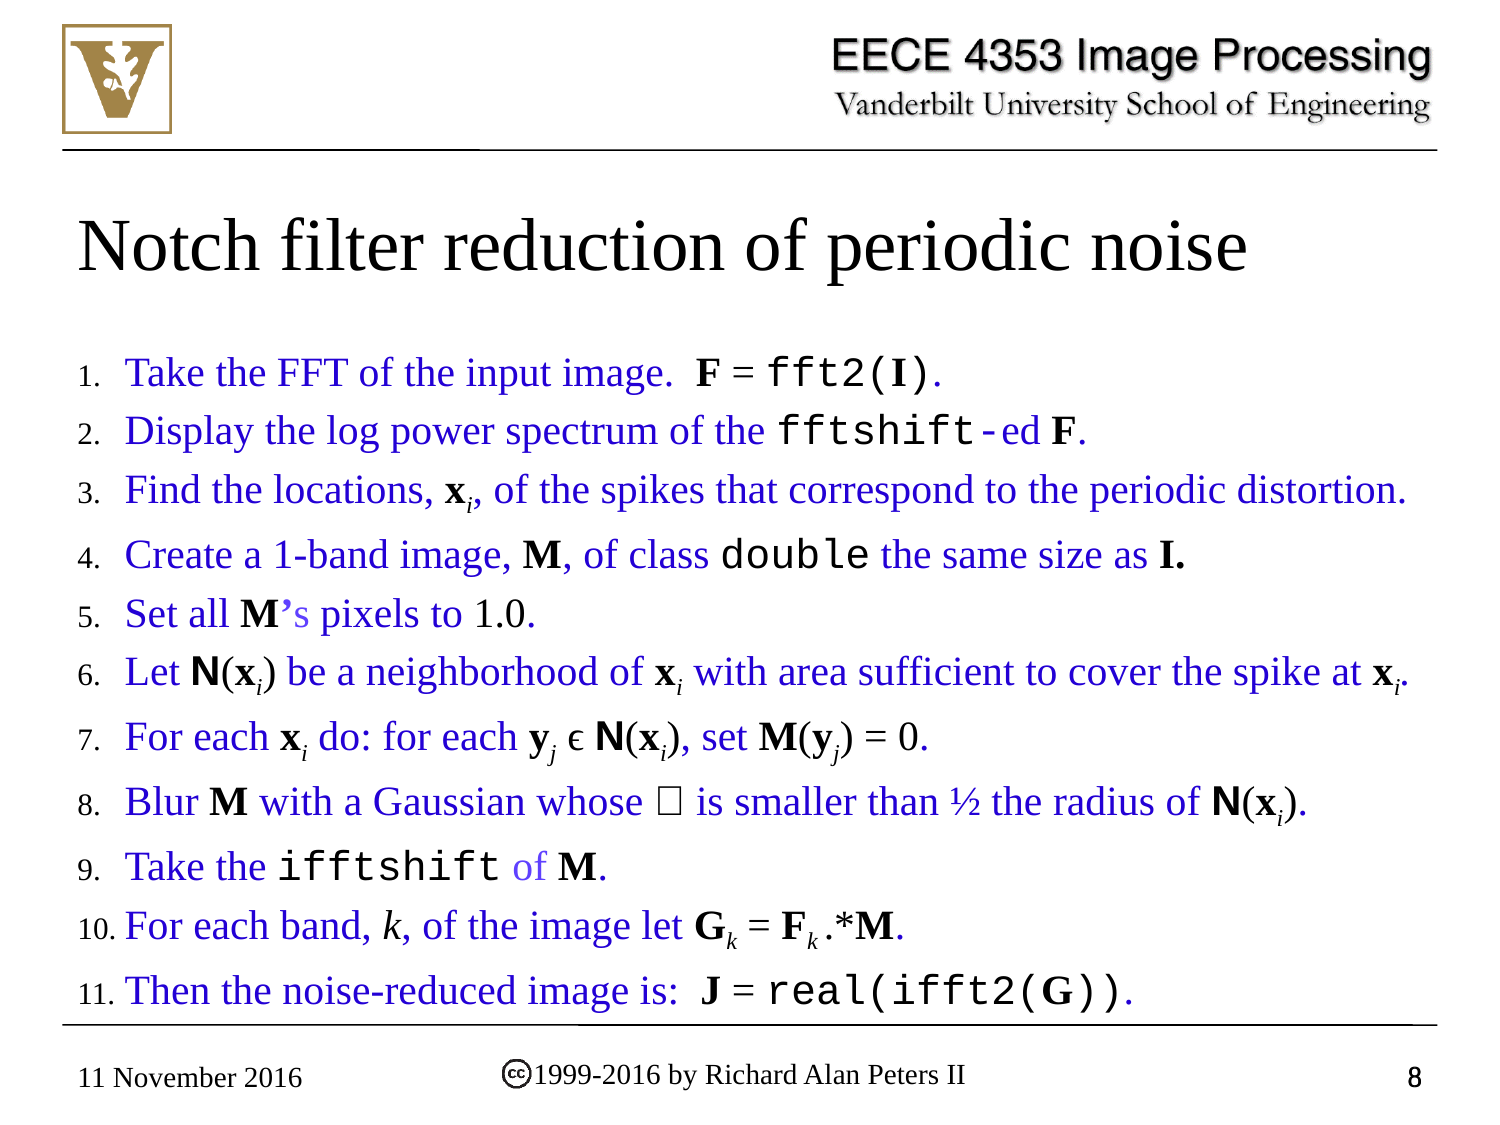

# Notch filter reduction of periodic noise
Take the FFT of the input image.  F = fft2(I).
Display the log power spectrum of the fftshift-ed F.
Find the locations, xi, of the spikes that correspond to the periodic distortion.
Create a 1-band image, M, of class double the same size as I.
Set all M’s pixels to 1.0.
Let N(xi) be a neighborhood of xi with area sufficient to cover the spike at xi.
For each xi do: for each yj ϵ N(xi), set M(yj) = 0.
Blur M with a Gaussian whose σ is smaller than ½ the radius of N(xi).
Take the ifftshift of M.
For each band, k, of the image let Gk = Fk .*M.
Then the noise-reduced image is:  J = real(ifft2(G)).
8
1999-2016 by Richard Alan Peters II
11 November 2016
8